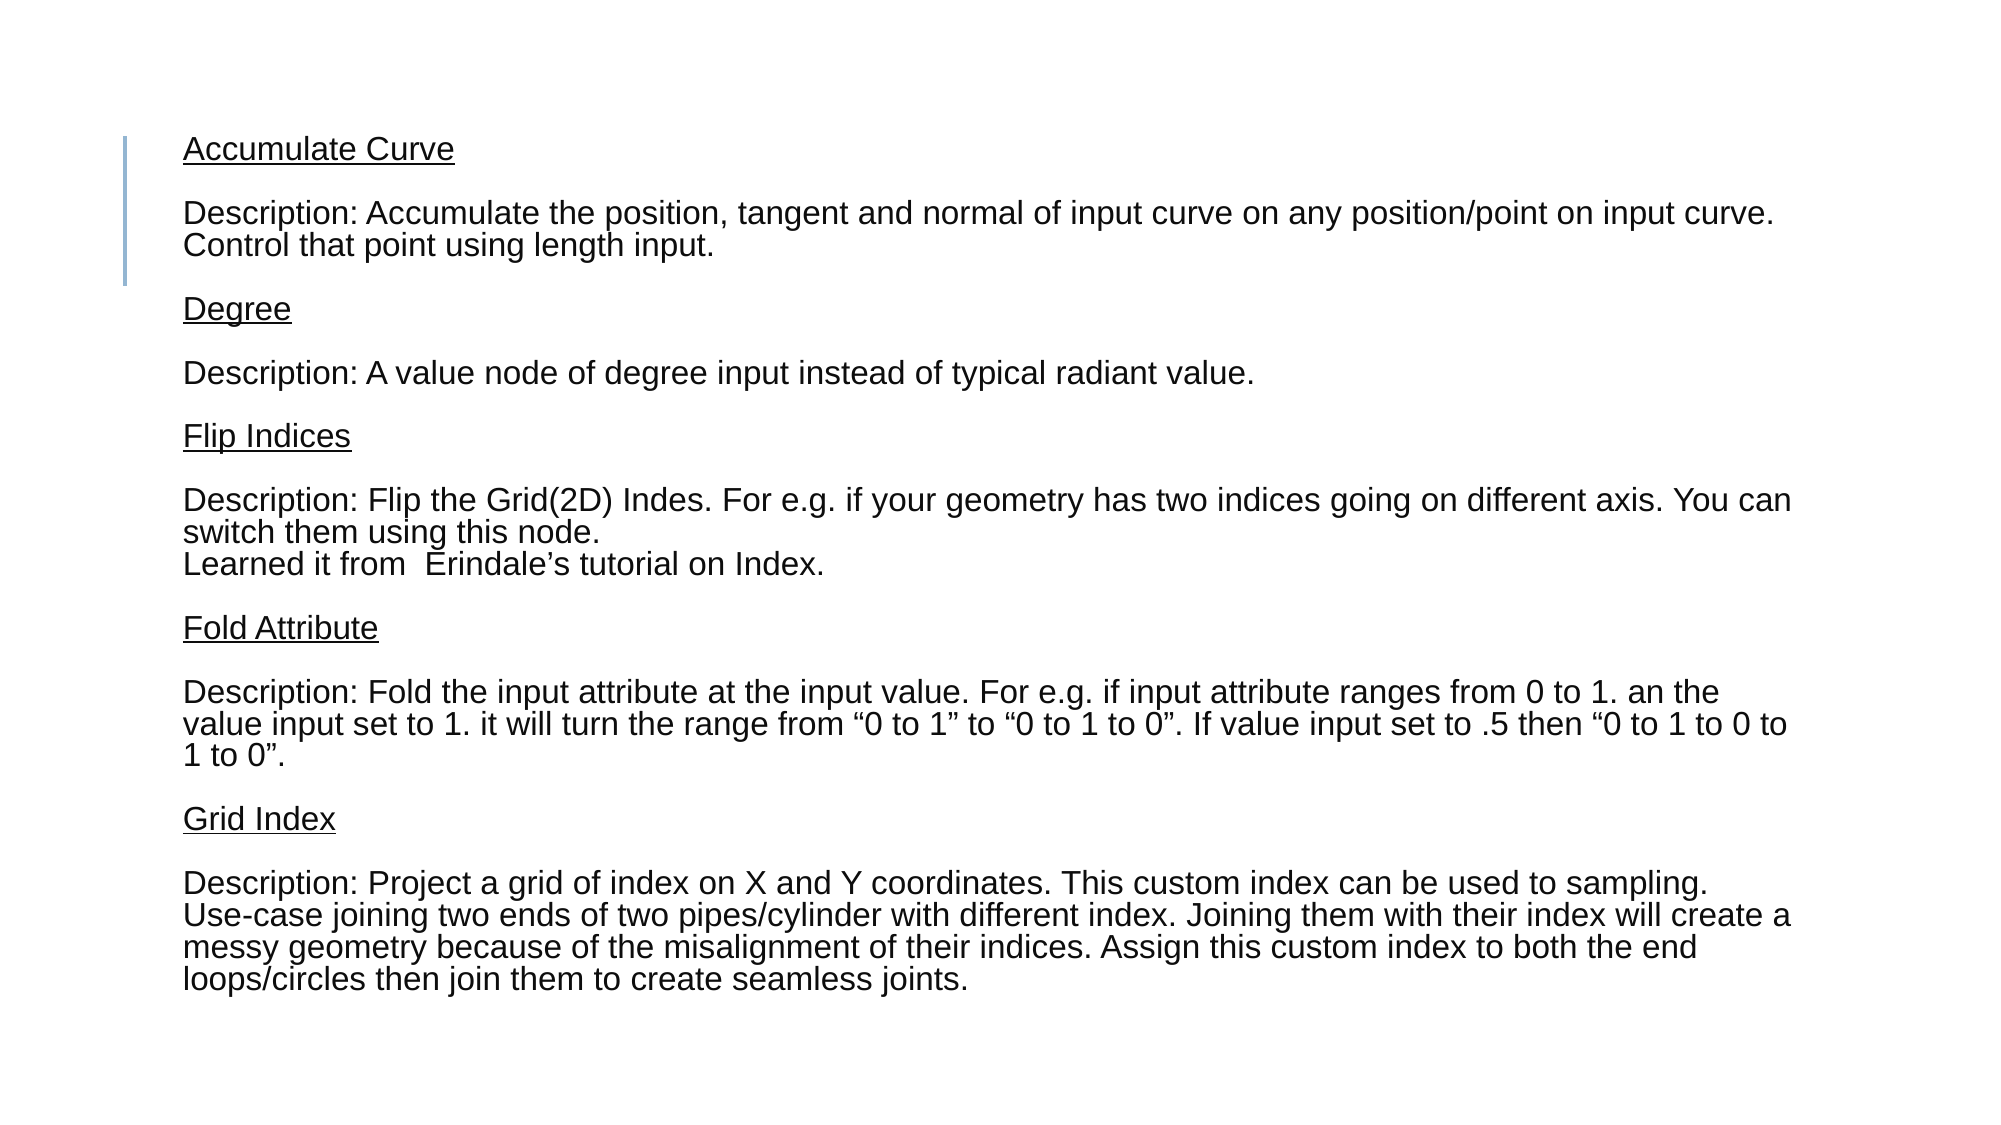

# Accumulate Curve Description: Accumulate the position, tangent and normal of input curve on any position/point on input curve. Control that point using length input. Degree Description: A value node of degree input instead of typical radiant value. Flip Indices Description: Flip the Grid(2D) Indes. For e.g. if your geometry has two indices going on different axis. You can switch them using this node. Learned it from  Erindale’s tutorial on Index. Fold Attribute Description: Fold the input attribute at the input value. For e.g. if input attribute ranges from 0 to 1. an the value input set to 1. it will turn the range from “0 to 1” to “0 to 1 to 0”. If value input set to .5 then “0 to 1 to 0 to 1 to 0”. Grid Index Description: Project a grid of index on X and Y coordinates. This custom index can be used to sampling. Use-case joining two ends of two pipes/cylinder with different index. Joining them with their index will create a messy geometry because of the misalignment of their indices. Assign this custom index to both the end loops/circles then join them to create seamless joints.